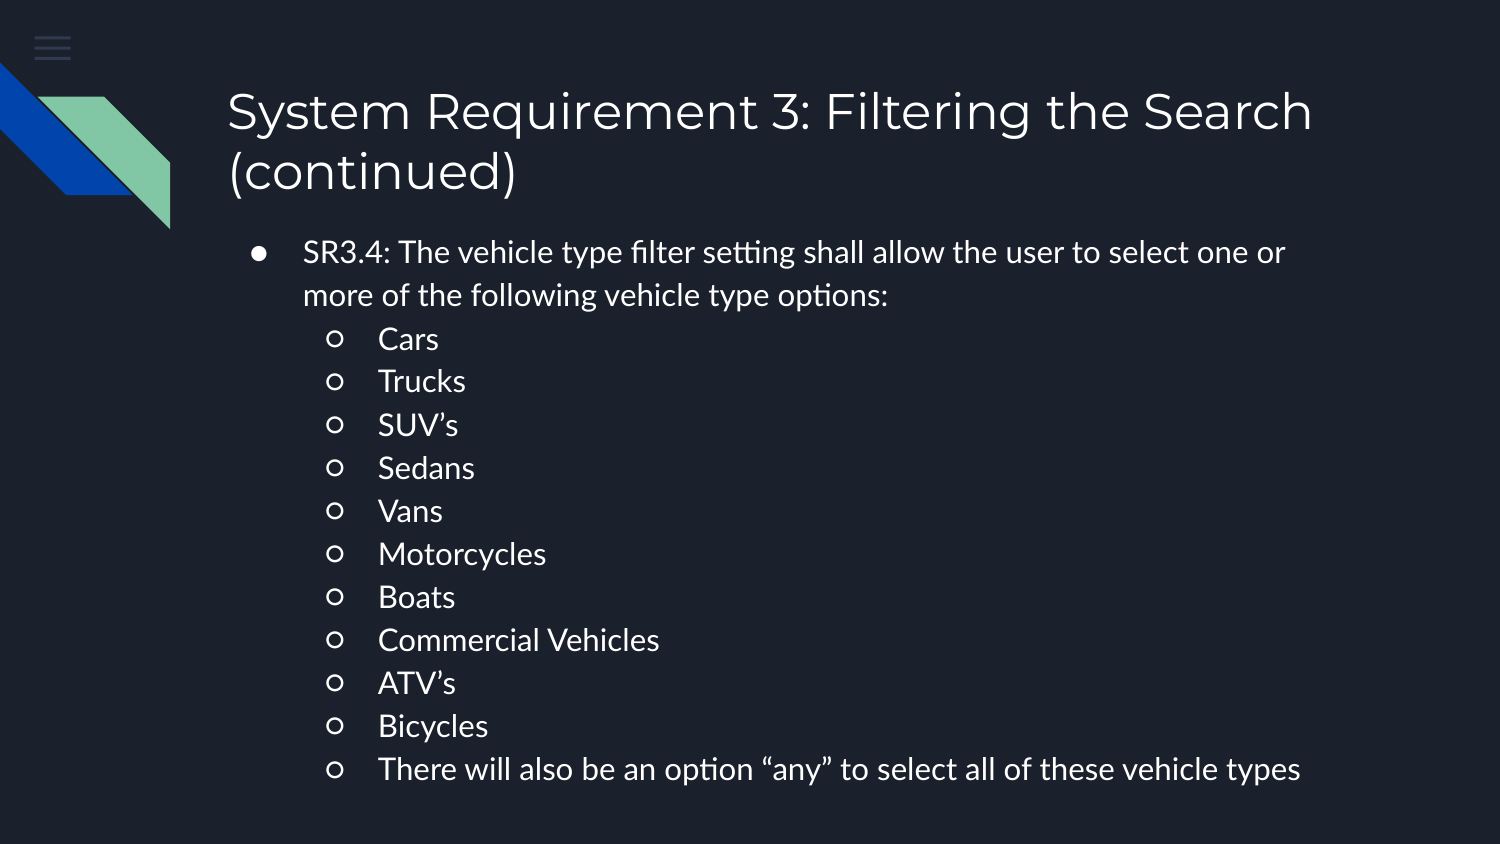

# System Requirement 3: Filtering the Search (continued)
SR3.4: The vehicle type filter setting shall allow the user to select one or more of the following vehicle type options:
Cars
Trucks
SUV’s
Sedans
Vans
Motorcycles
Boats
Commercial Vehicles
ATV’s
Bicycles
There will also be an option “any” to select all of these vehicle types